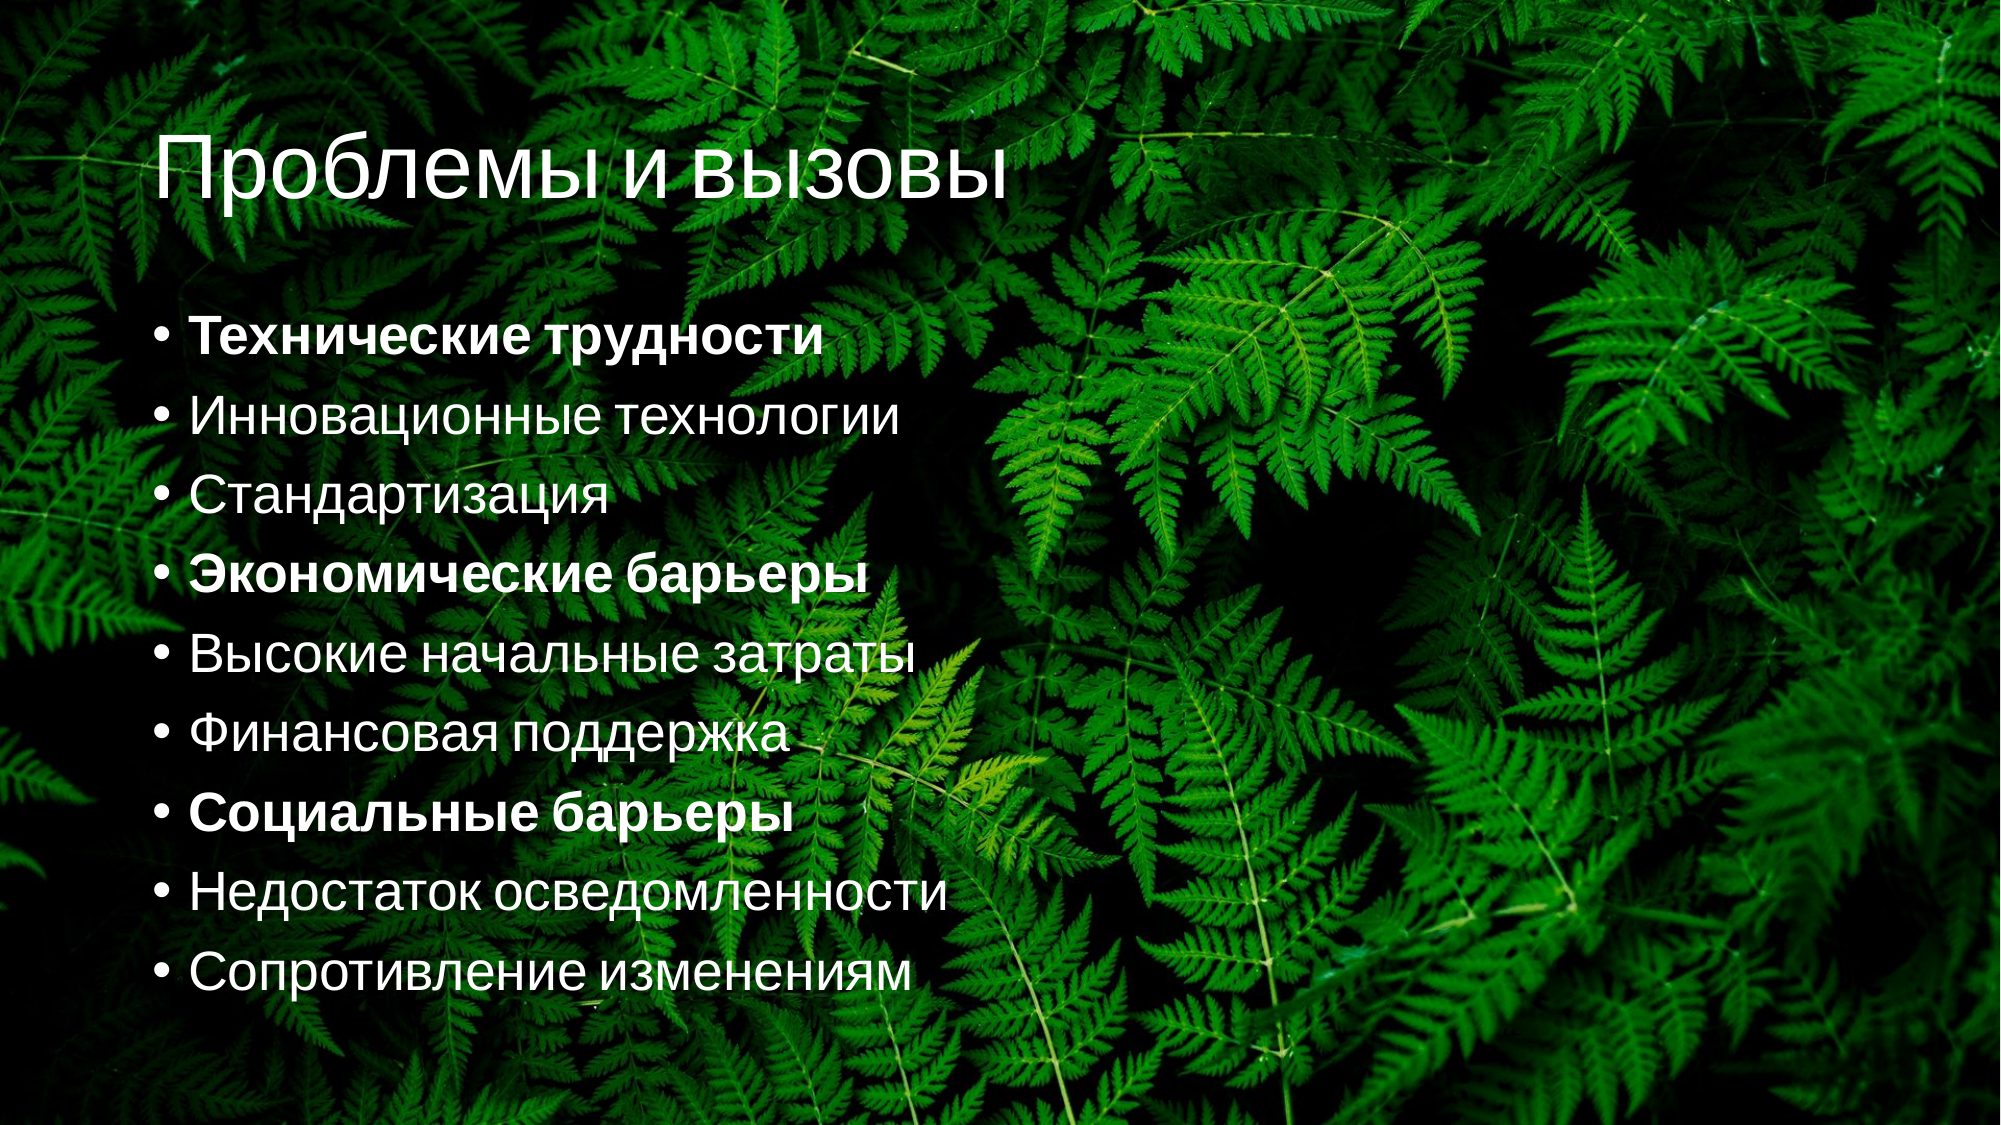

# Проблемы и вызовы
Технические трудности
Инновационные технологии
Стандартизация
Экономические барьеры
Высокие начальные затраты
Финансовая поддержка
Социальные барьеры
Недостаток осведомленности
Сопротивление изменениям